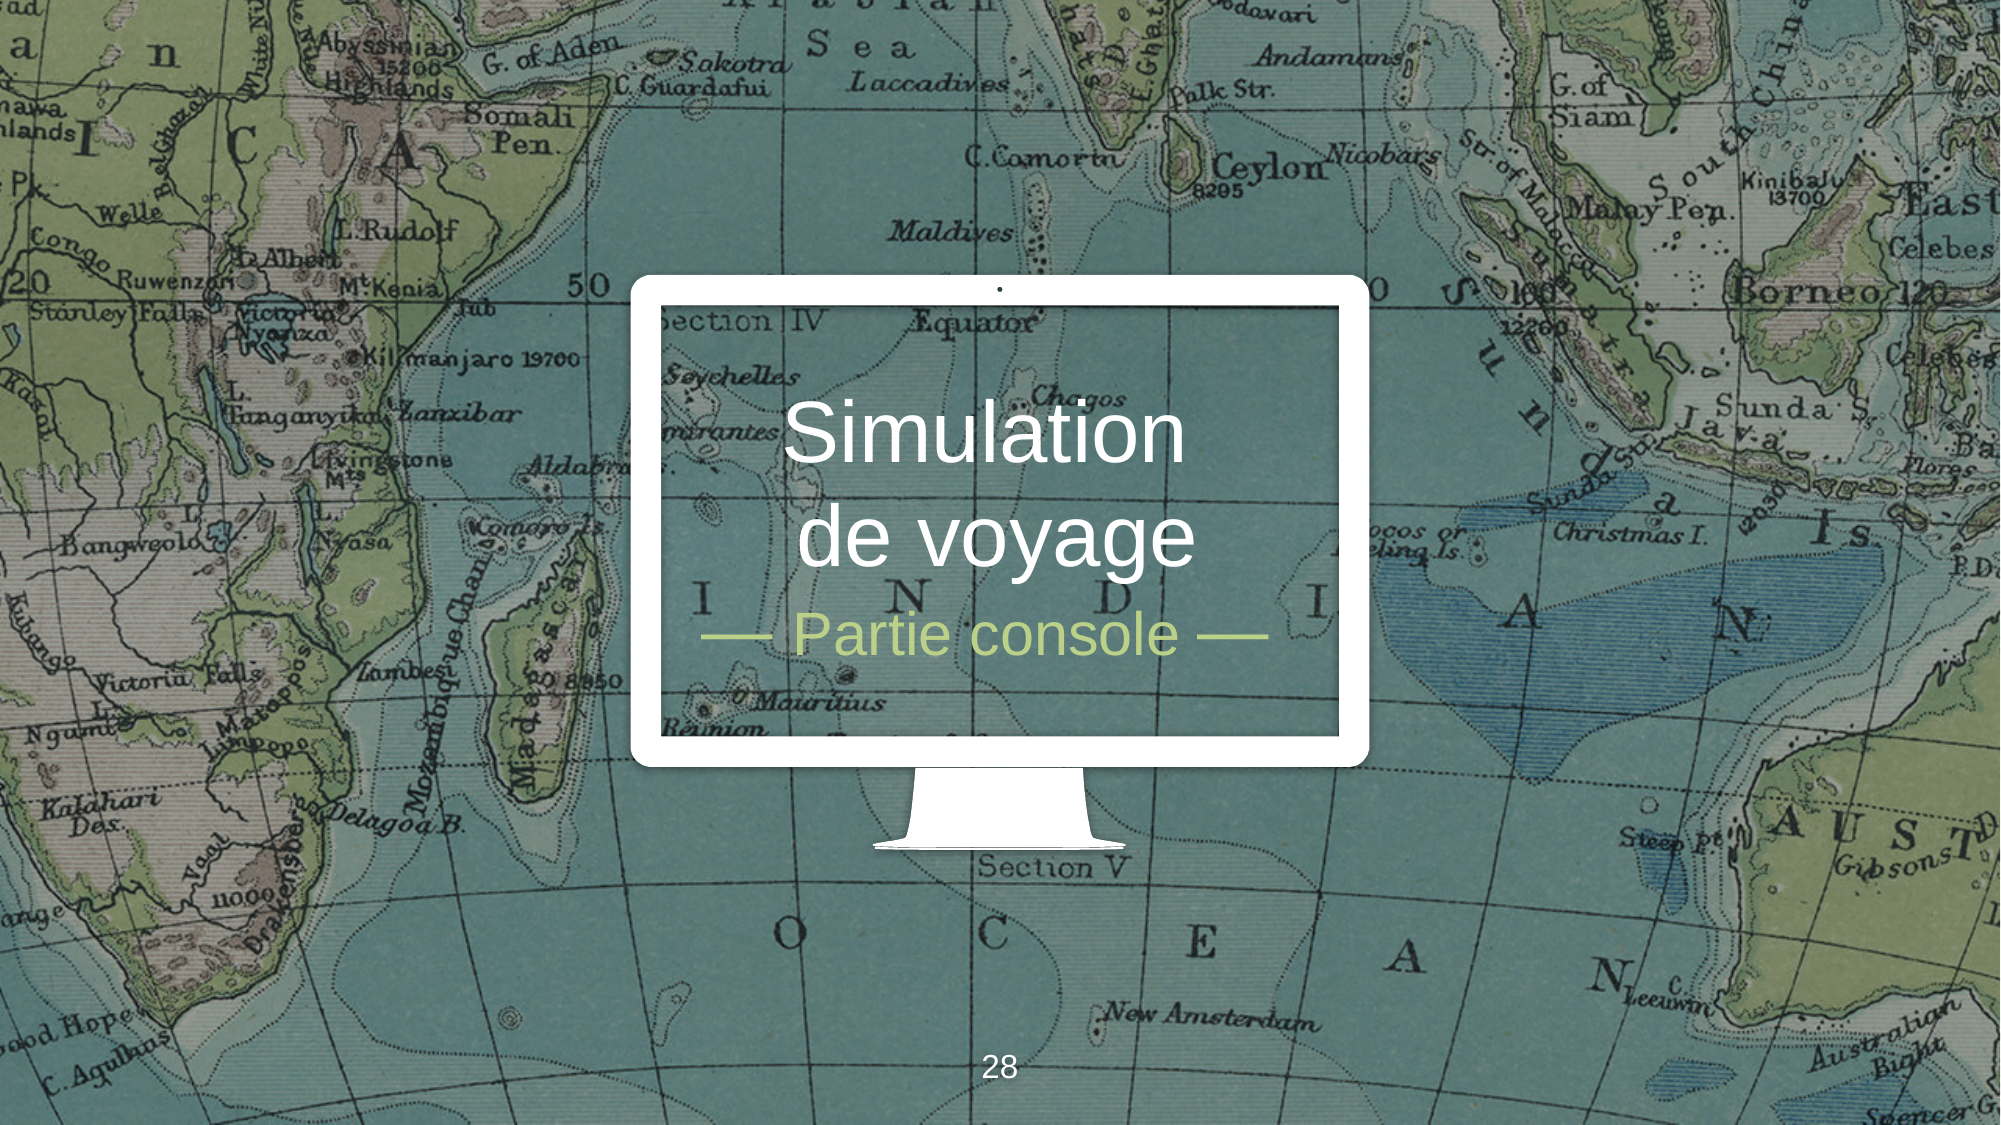

Simulation
 de voyage
— Partie console —
28